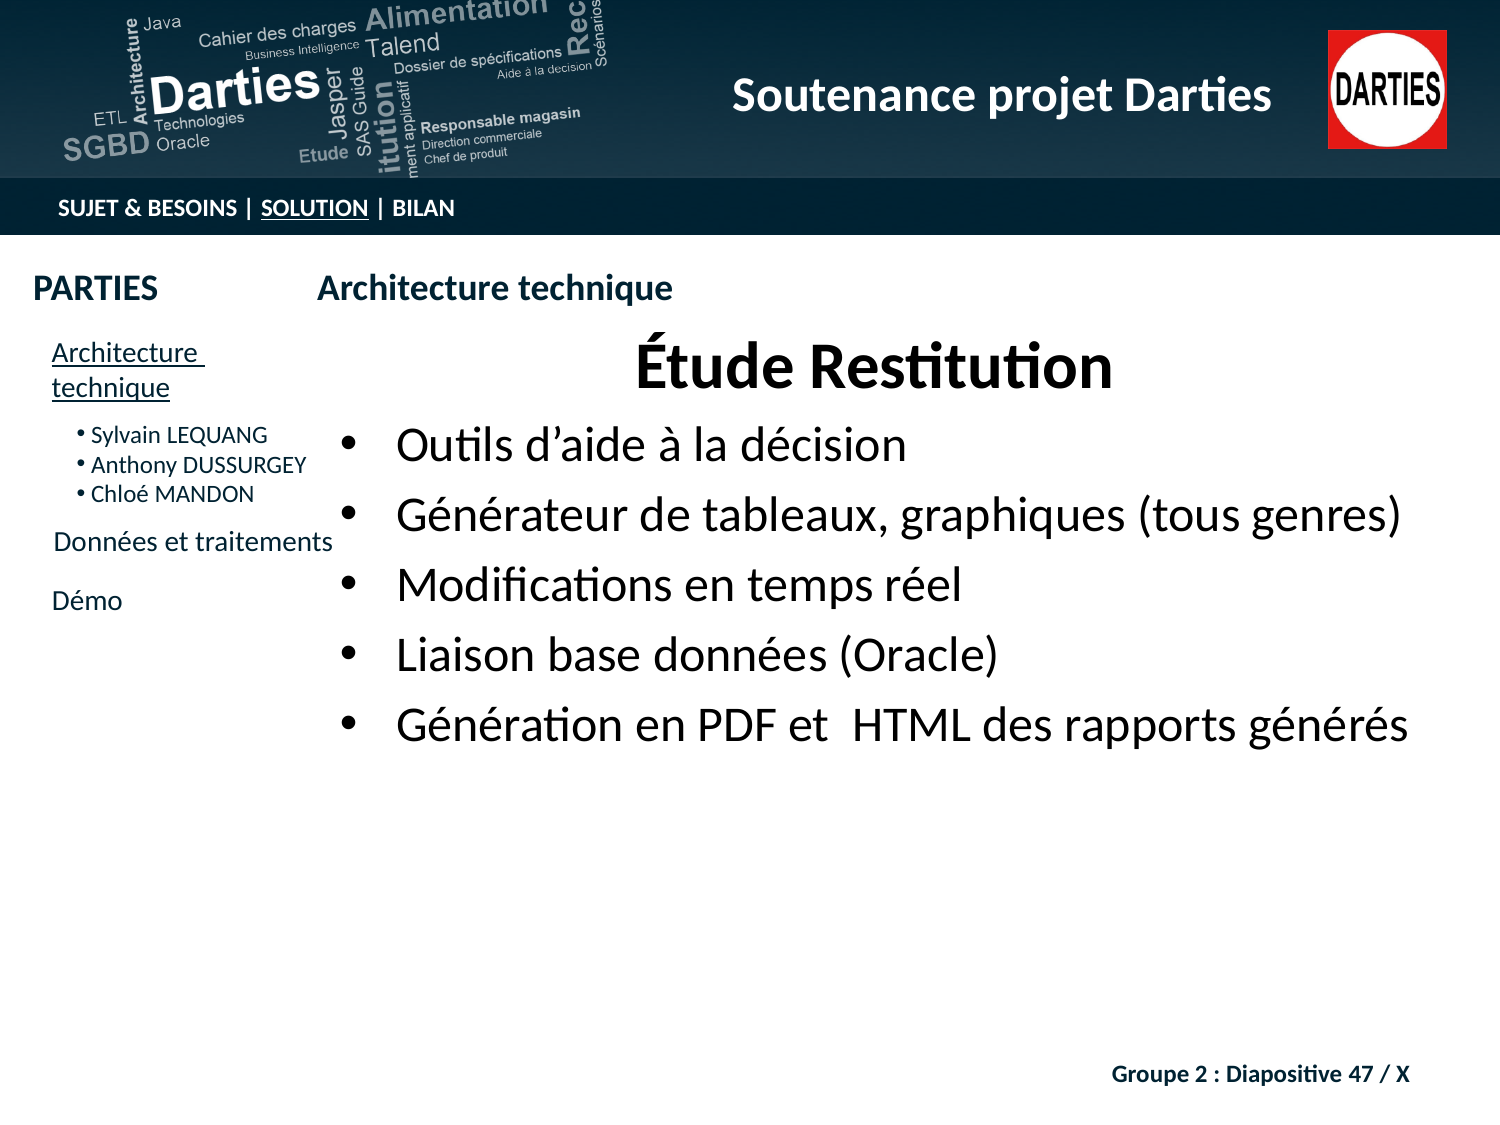

Étude Restitution
Outils d’aide à la décision
Générateur de tableaux, graphiques (tous genres)
Modifications en temps réel
Liaison base données (Oracle)
Génération en PDF et  HTML des rapports générés
Groupe 2 : Diapositive 47 / X